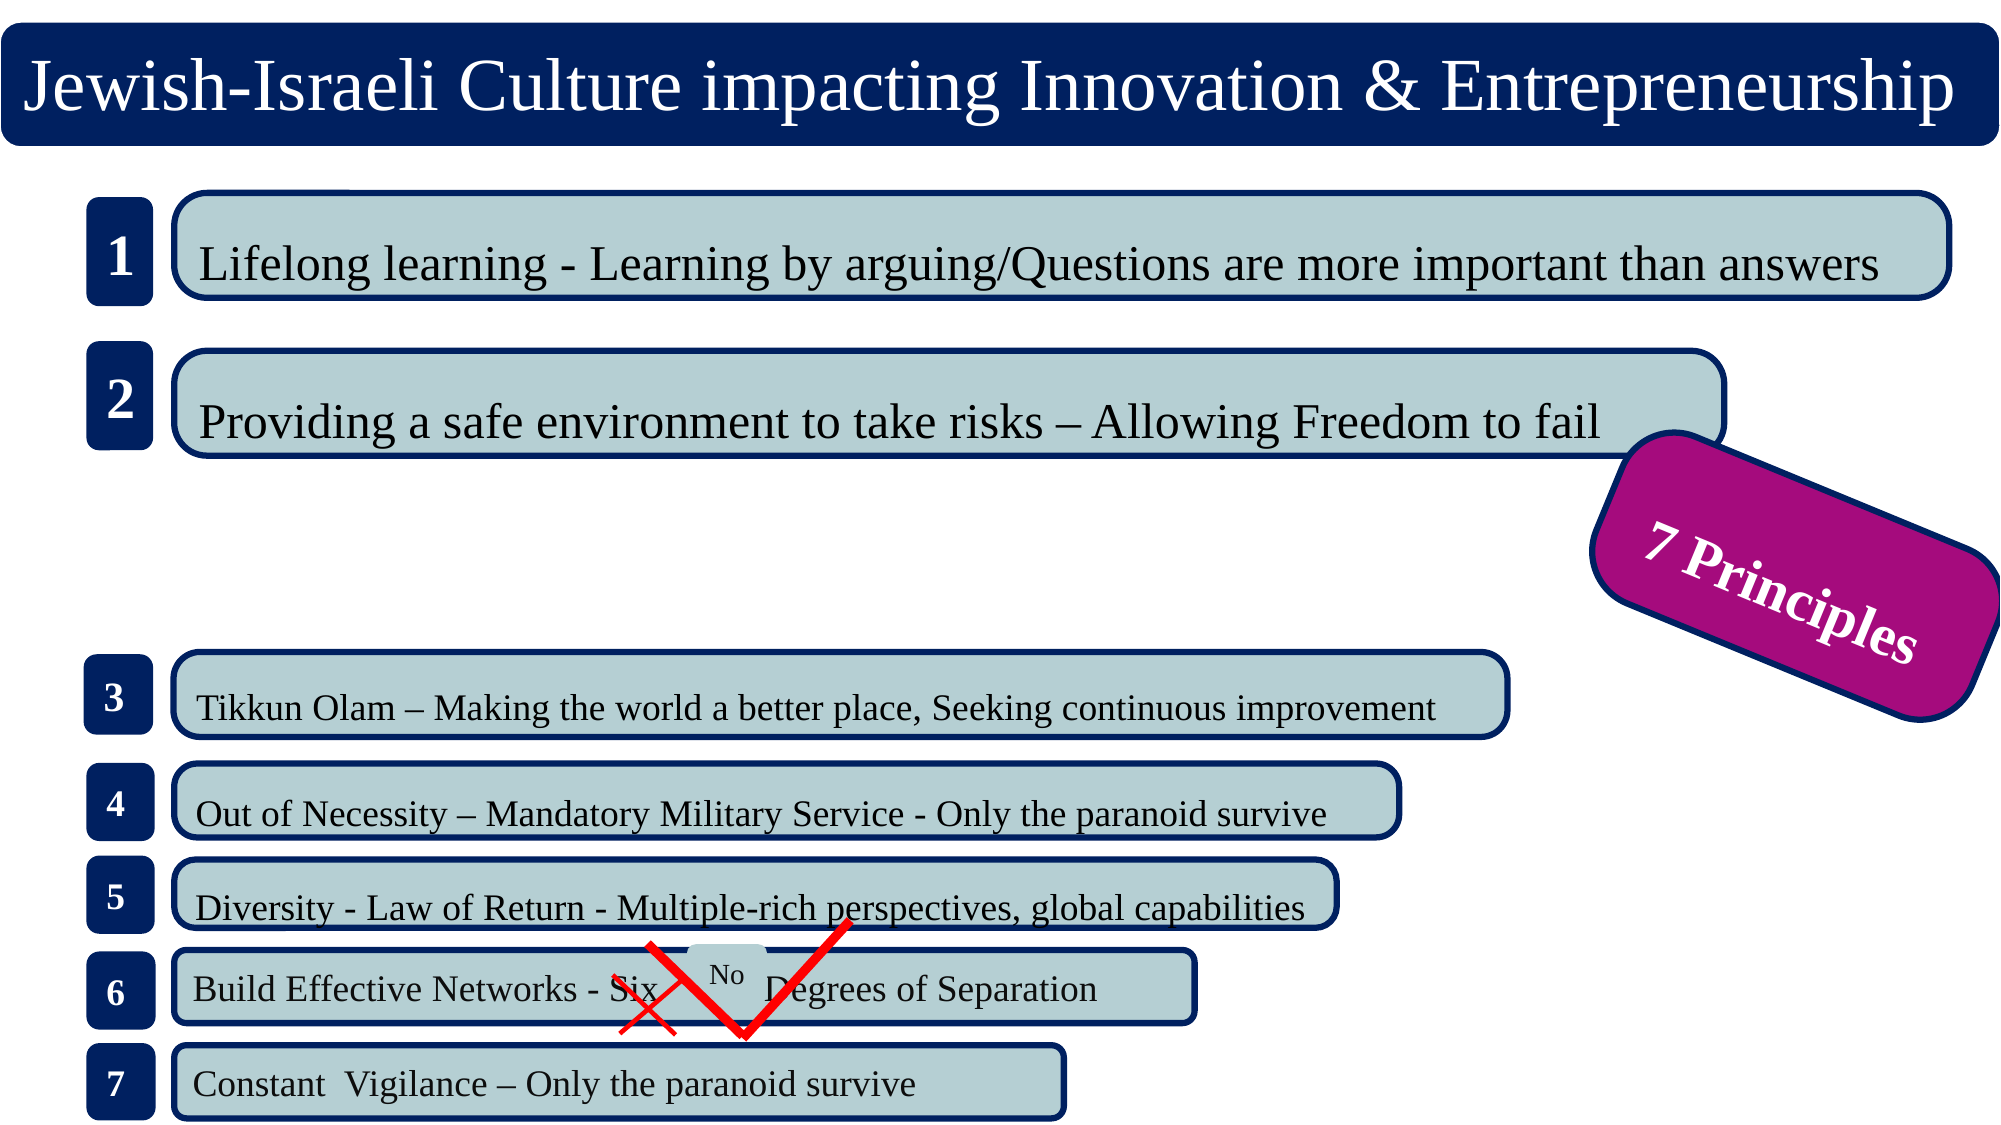

Jewish-Israeli Culture impacting Innovation & Entrepreneurship
Lifelong learning - Learning by arguing/Questions are more important than answers
1
2
Providing a safe environment to take risks – Allowing Freedom to fail
7 Principles
Tikkun Olam – Making the world a better place, Seeking continuous improvement
3
Out of Necessity – Mandatory Military Service - Only the paranoid survive
4
5
Diversity - Law of Return - Multiple-rich perspectives, global capabilities
No
Build Effective Networks - Six           Degrees of Separation
6
7
Constant  Vigilance – Only the paranoid survive